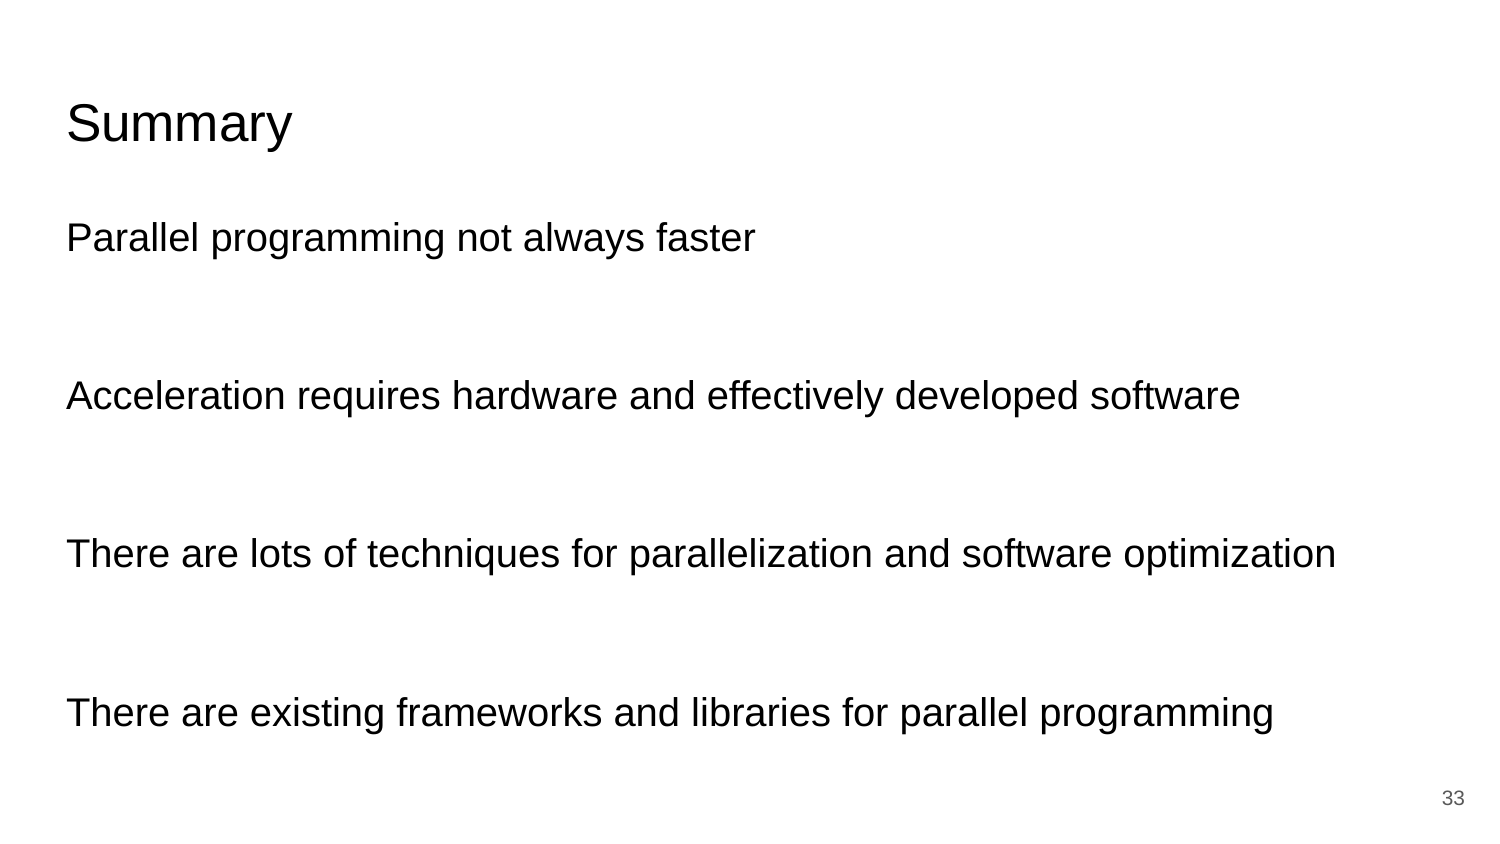

# Summary
Parallel programming not always faster

Acceleration requires hardware and effectively developed software

There are lots of techniques for parallelization and software optimization

There are existing frameworks and libraries for parallel programming
33